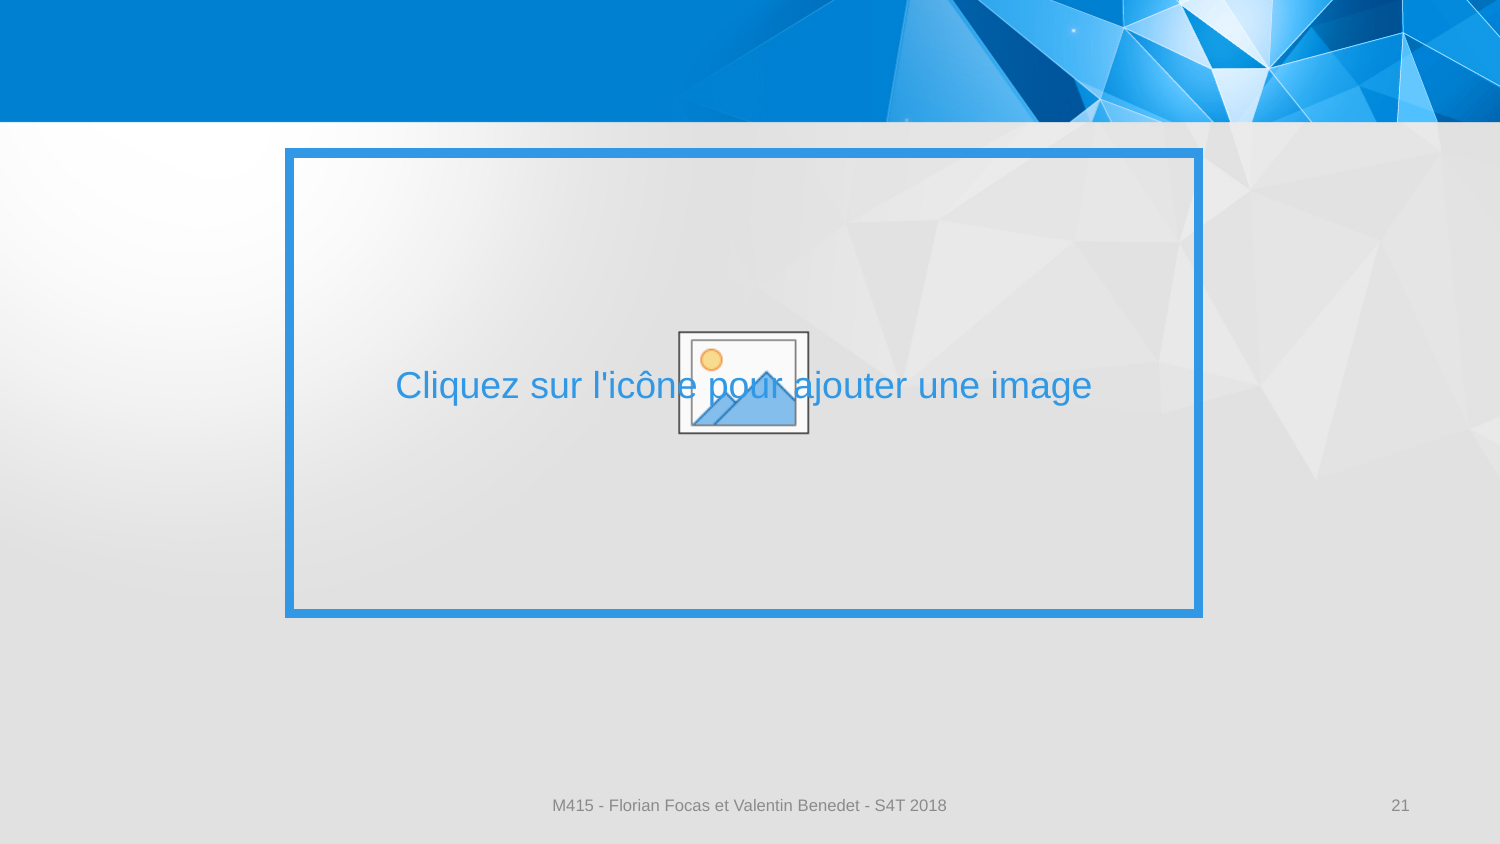

#

M415 - Florian Focas et Valentin Benedet - S4T 2018
21